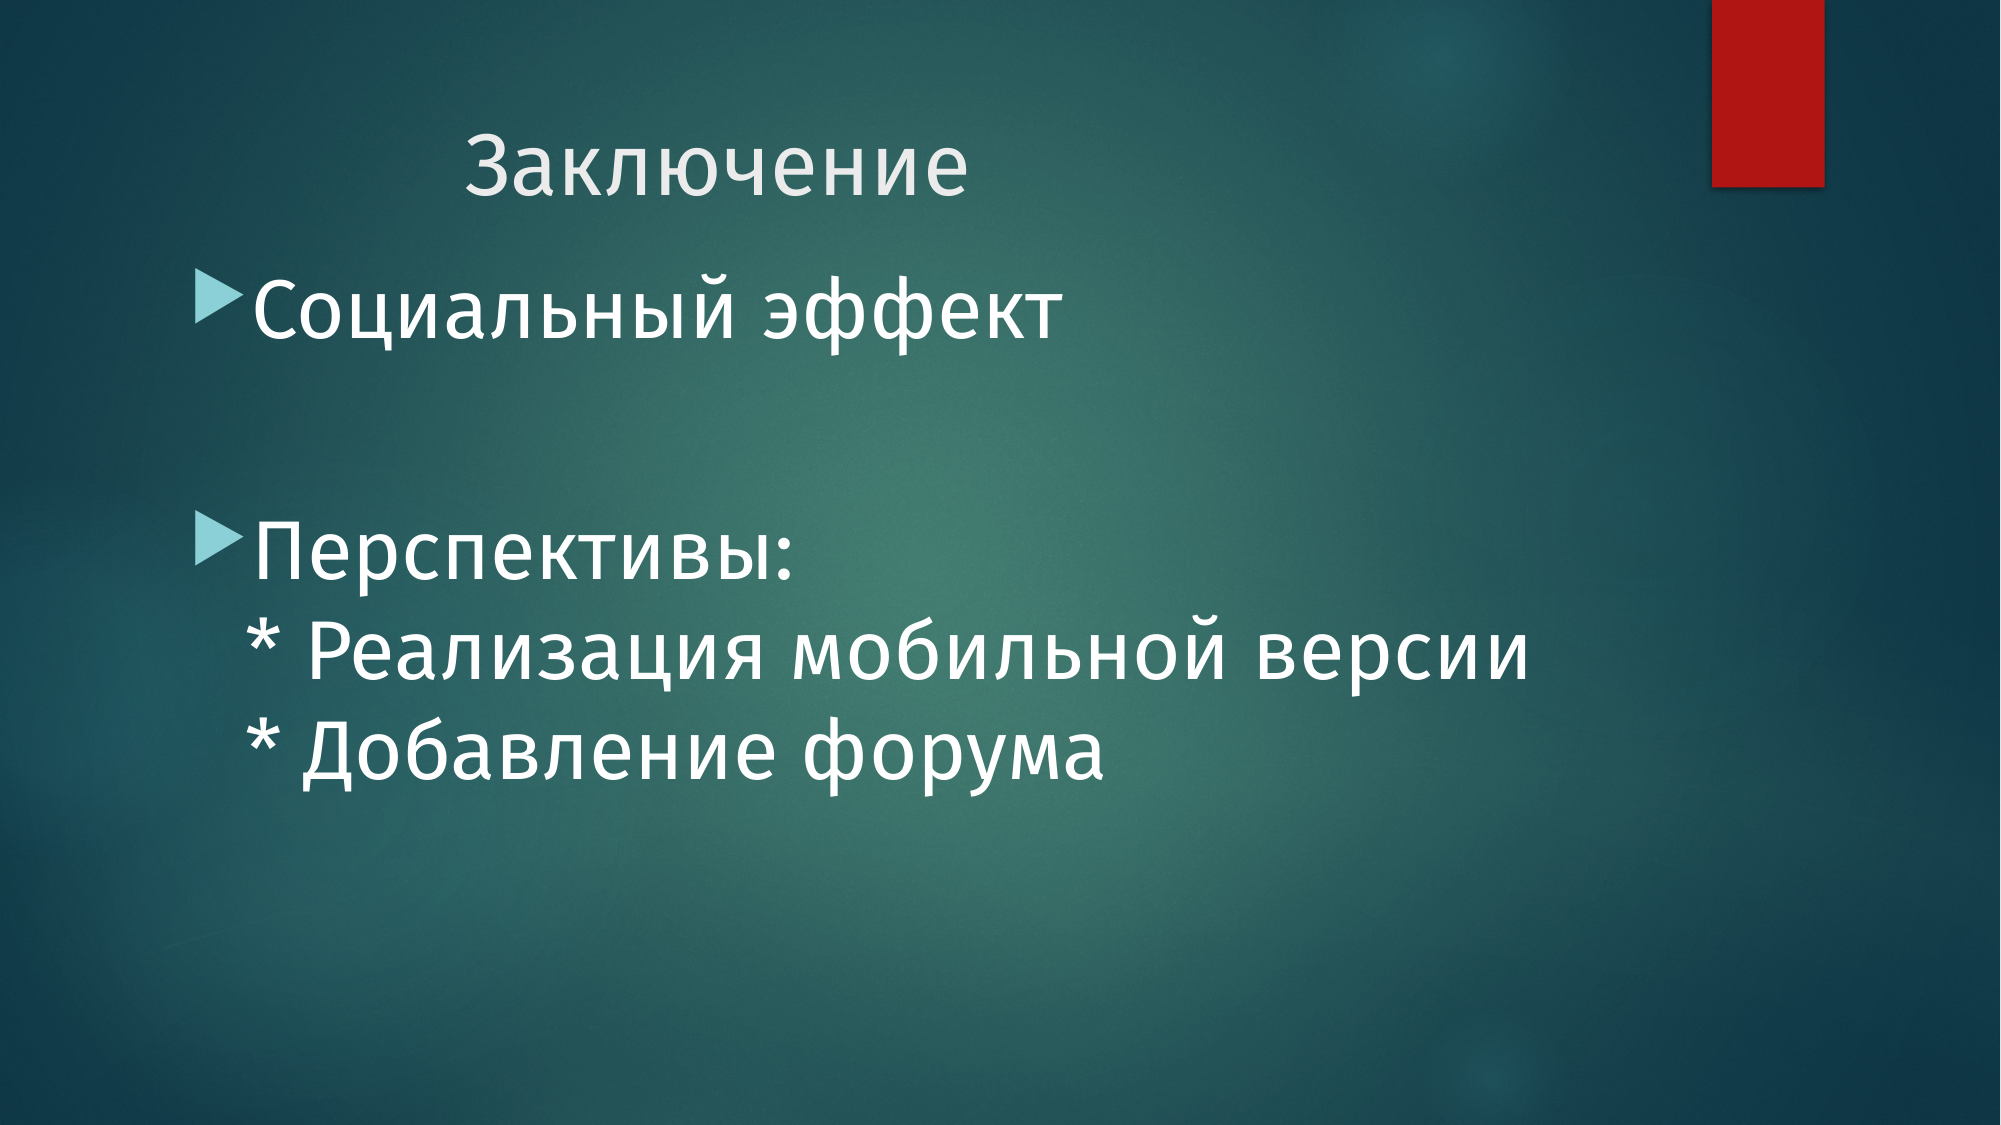

# Заключение
Социальный эффект

Перспективы:
* Реализация мобильной версии
* Добавление форума